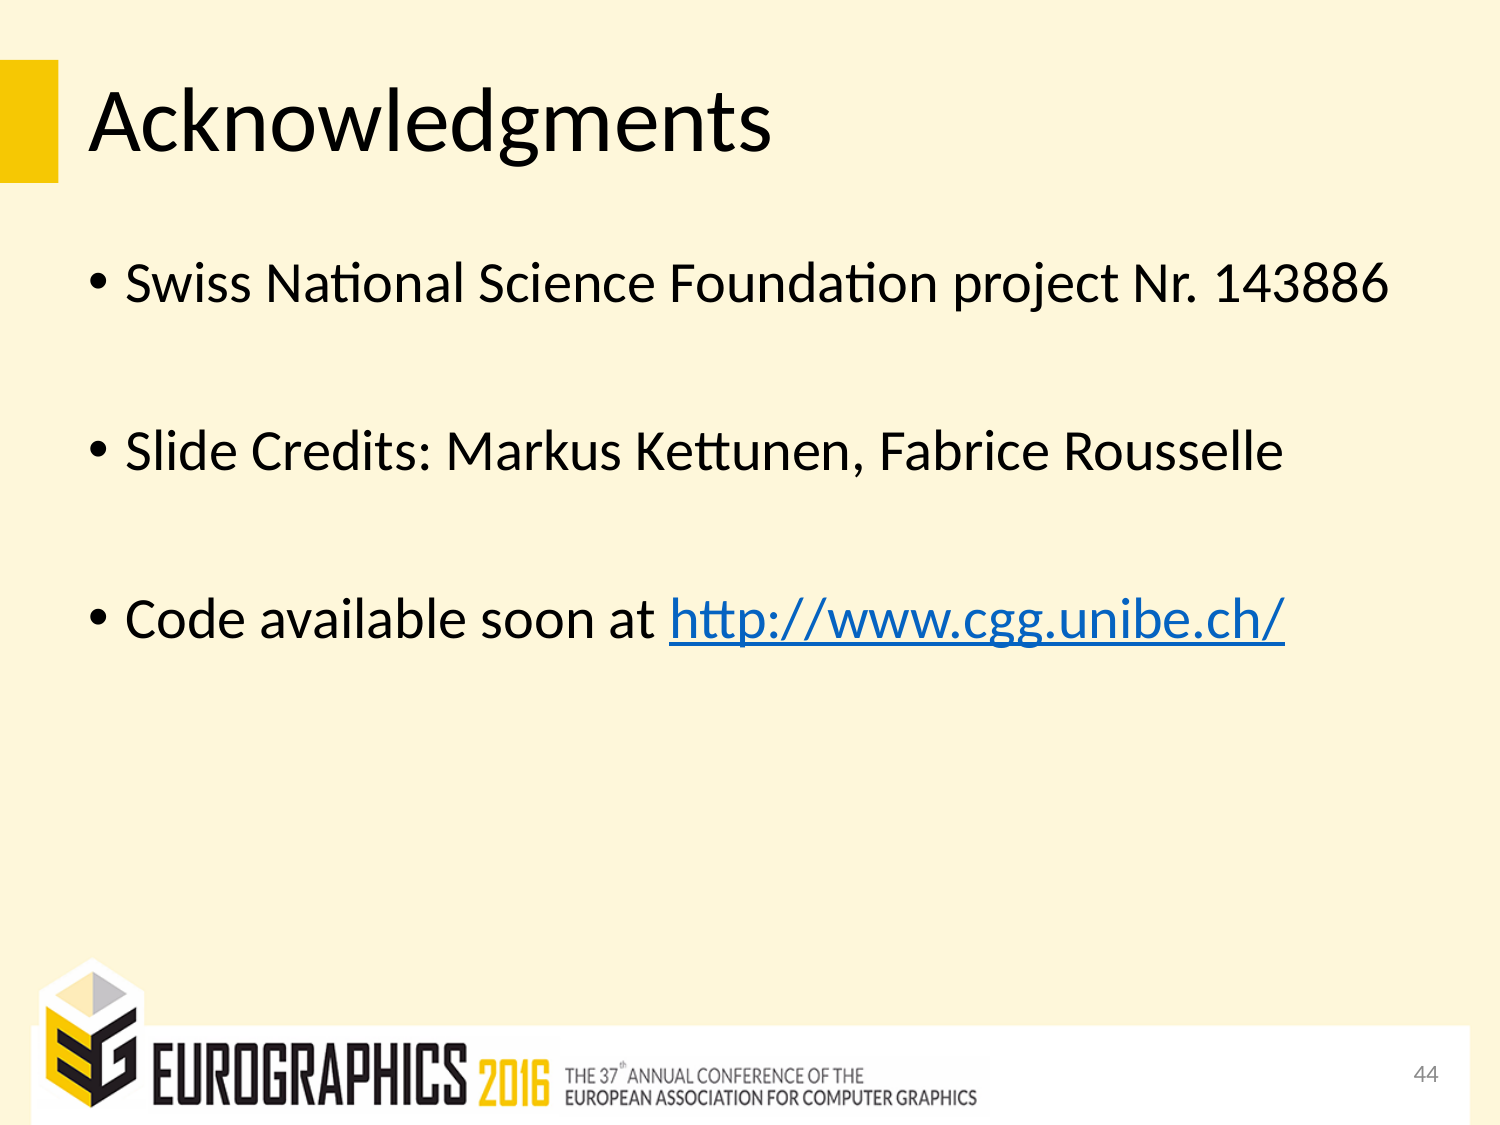

# Acknowledgments
Swiss National Science Foundation project Nr. 143886

Slide Credits: Markus Kettunen, Fabrice Rousselle

Code available soon at http://www.cgg.unibe.ch/

44